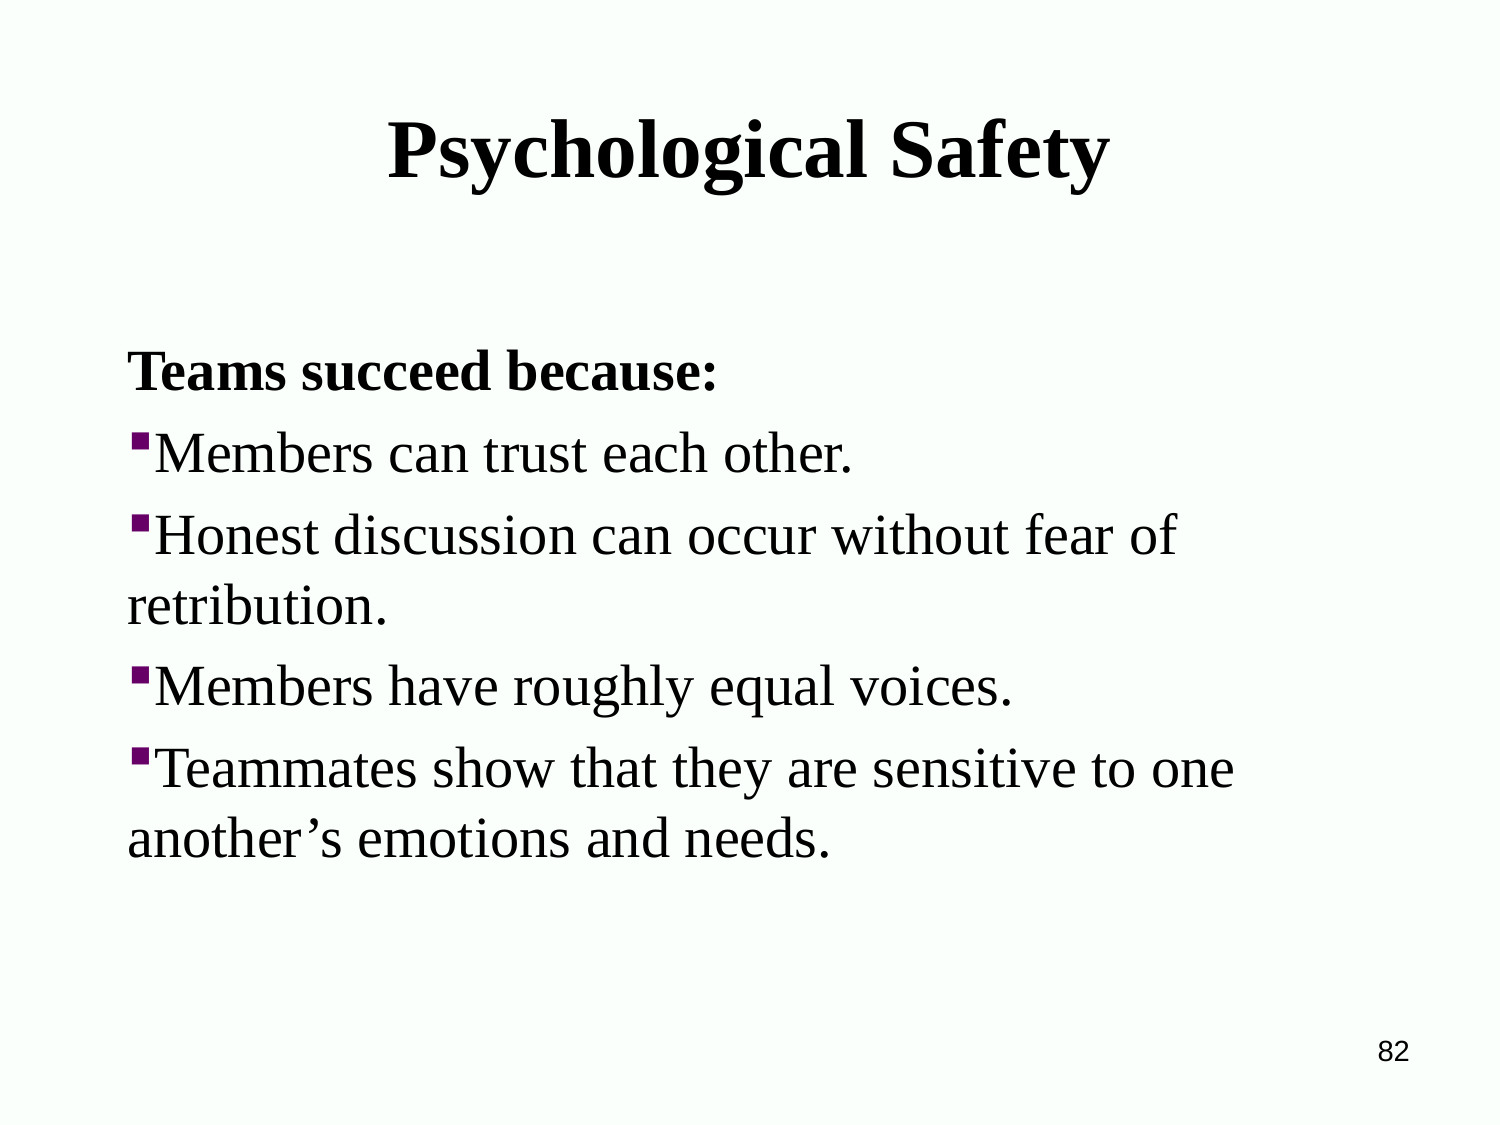

# Psychological Safety
Teams succeed because:
Members can trust each other.
Honest discussion can occur without fear of retribution.
Members have roughly equal voices.
Teammates show that they are sensitive to one another’s emotions and needs.

82